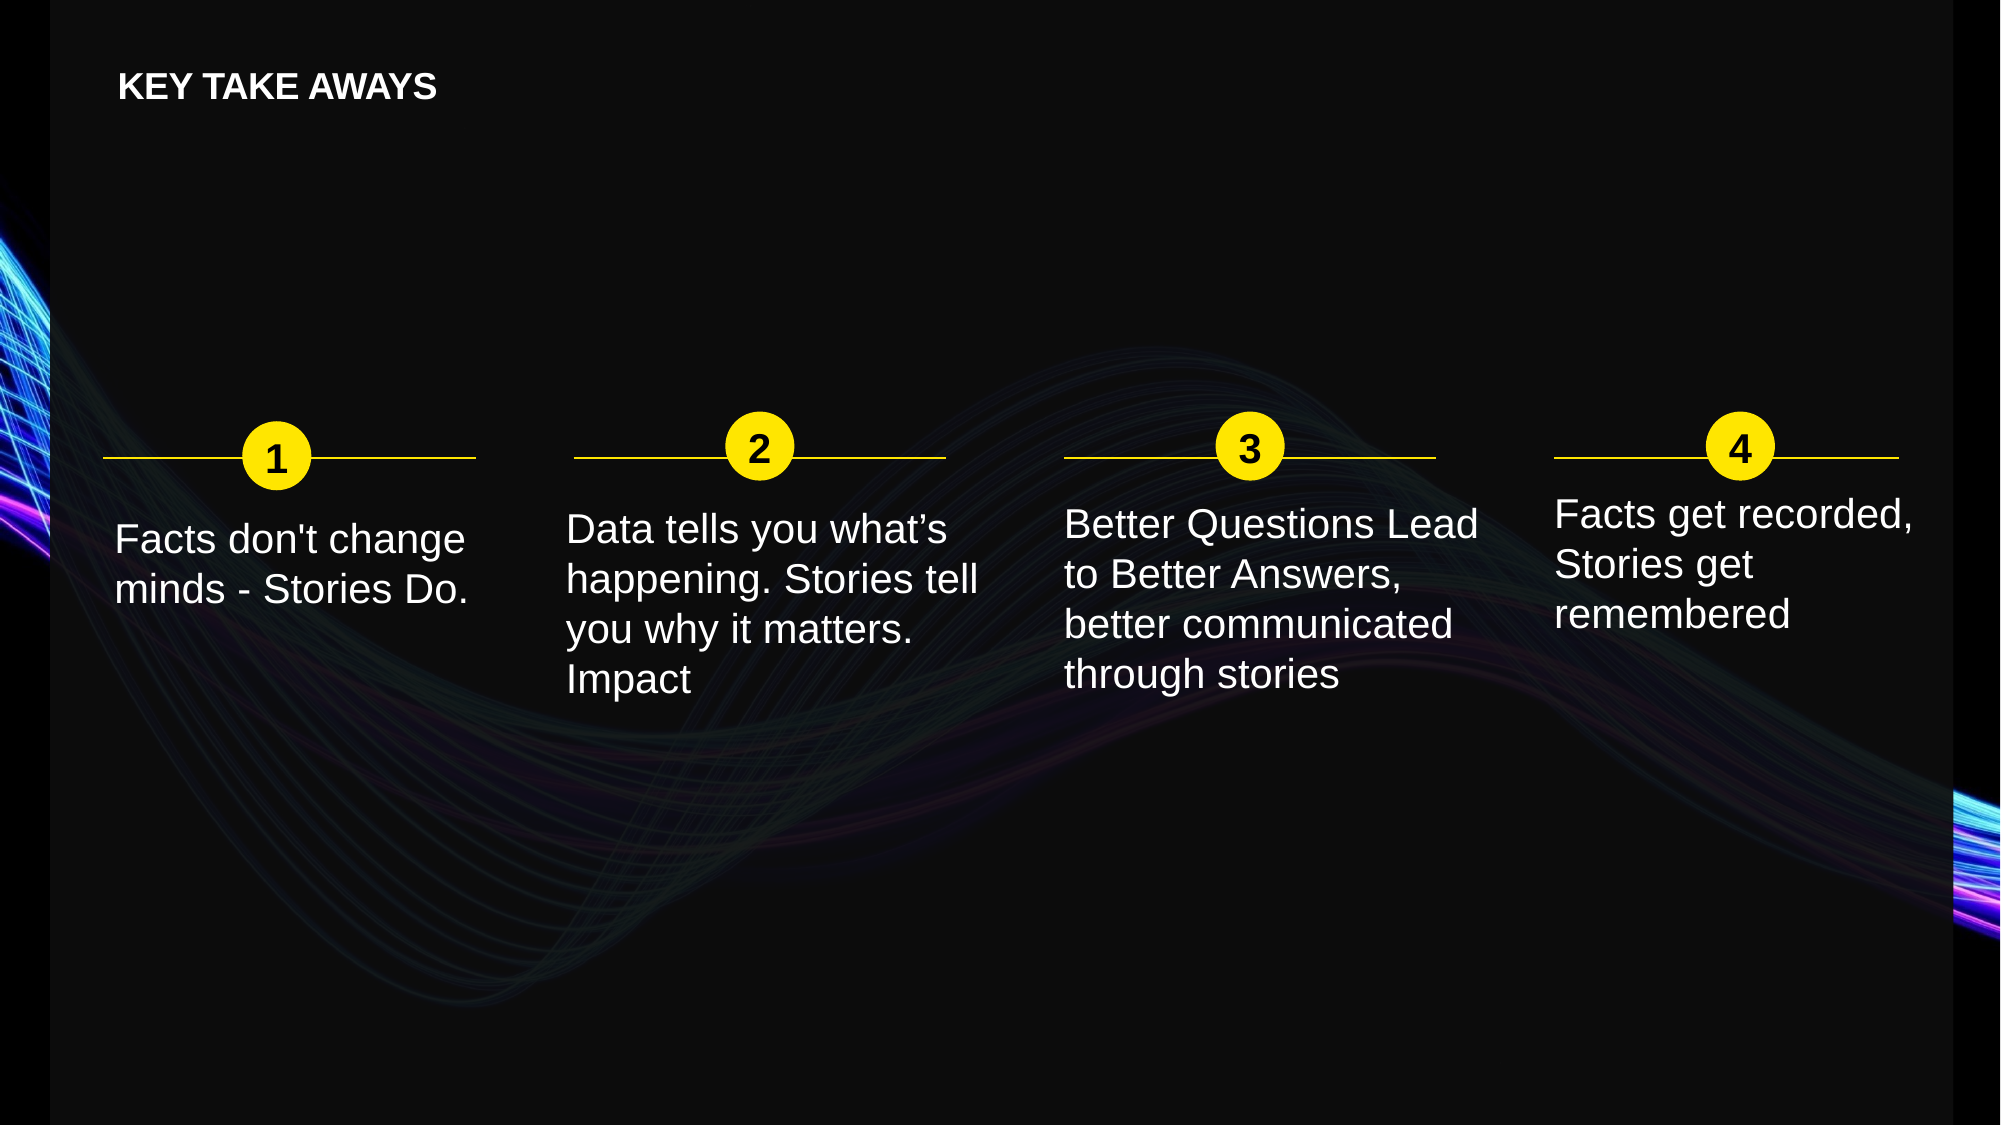

KEY TAKE AWAYS
2
3
4
1
Facts get recorded, Stories get remembered
Better Questions Lead to Better Answers, better communicated through stories
Data tells you what’s happening. Stories tell you why it matters. Impact
Facts don't change minds - Stories Do.